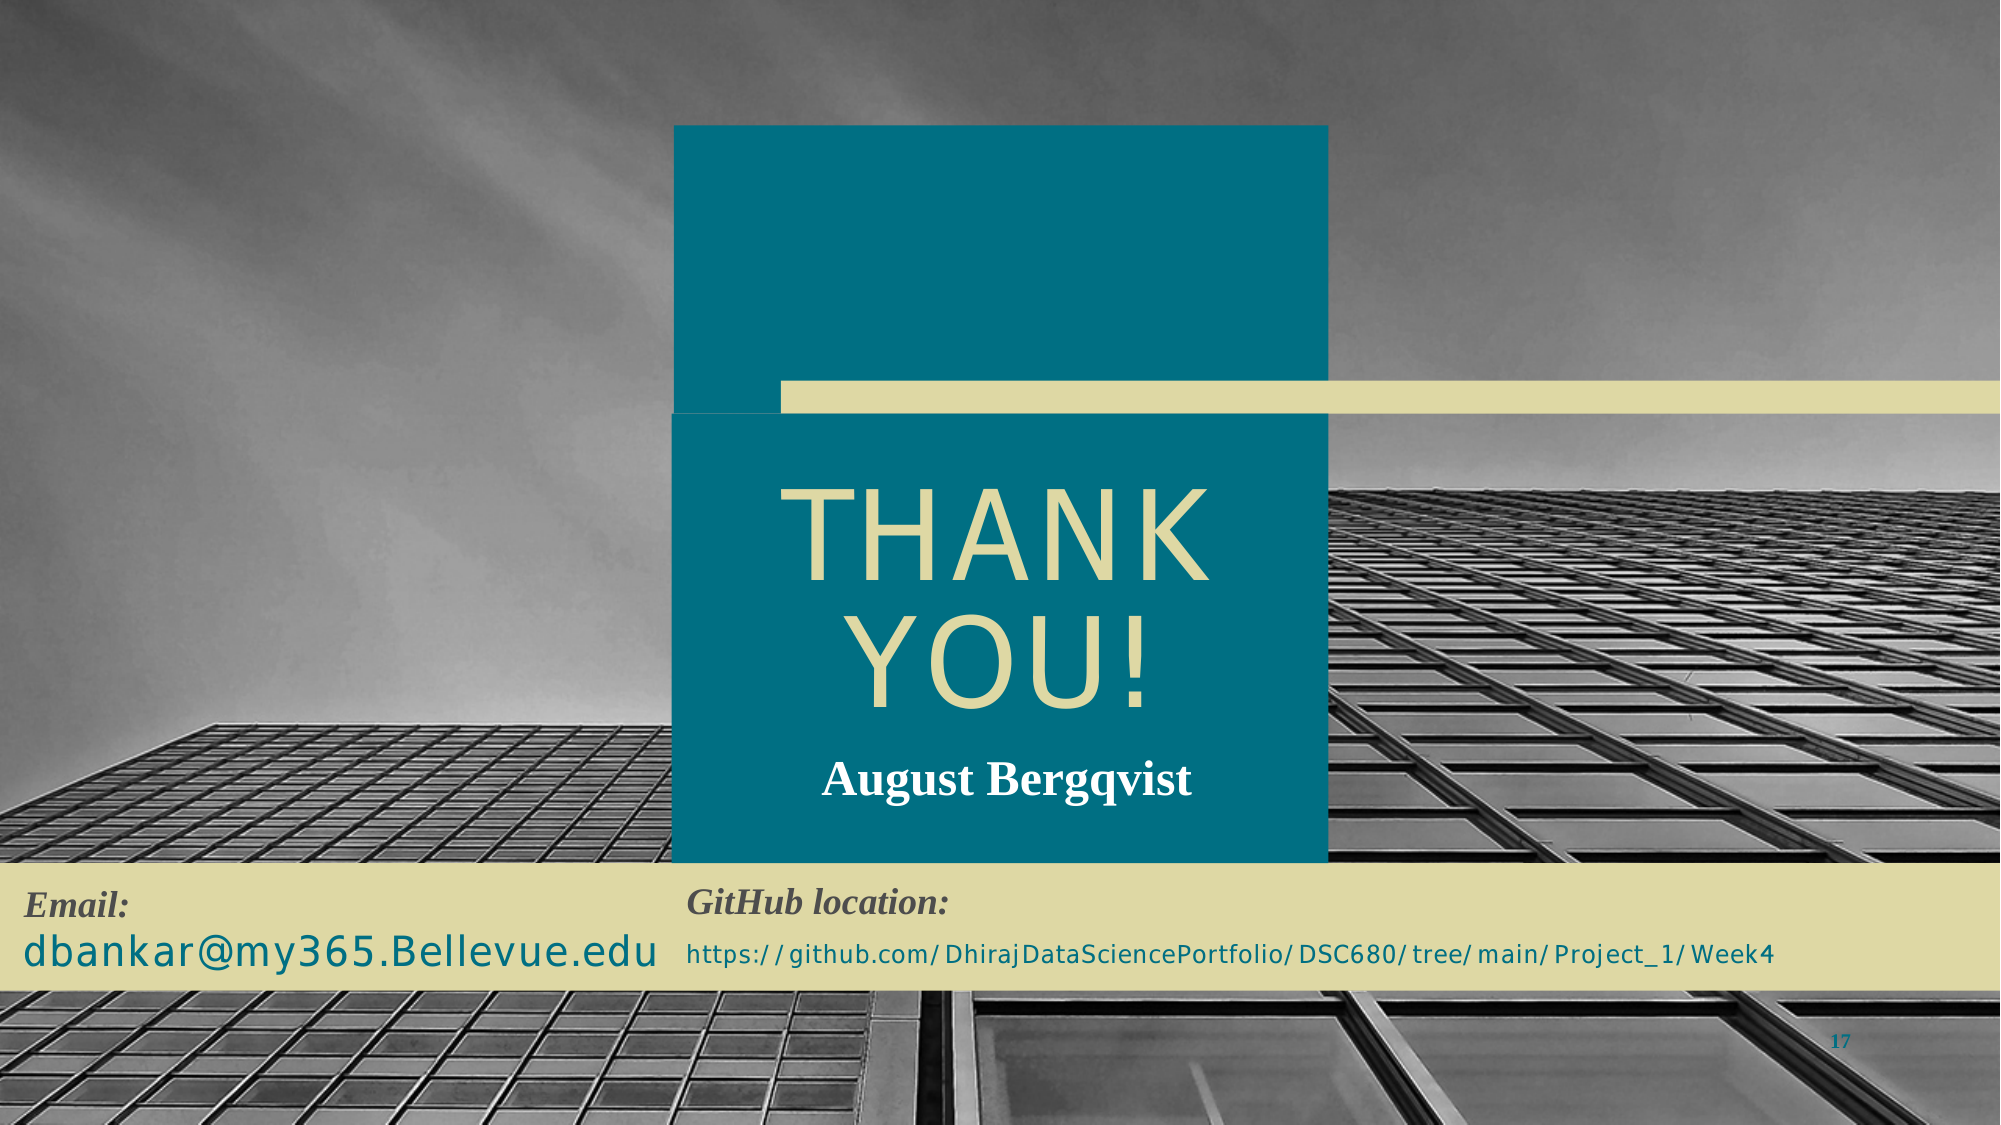

# THANK YOU!
August Bergqvist
GitHub location:
Email:
dbankar@my365.Bellevue.edu
https://github.com/DhirajDataSciencePortfolio/DSC680/tree/main/Project_1/Week4
17